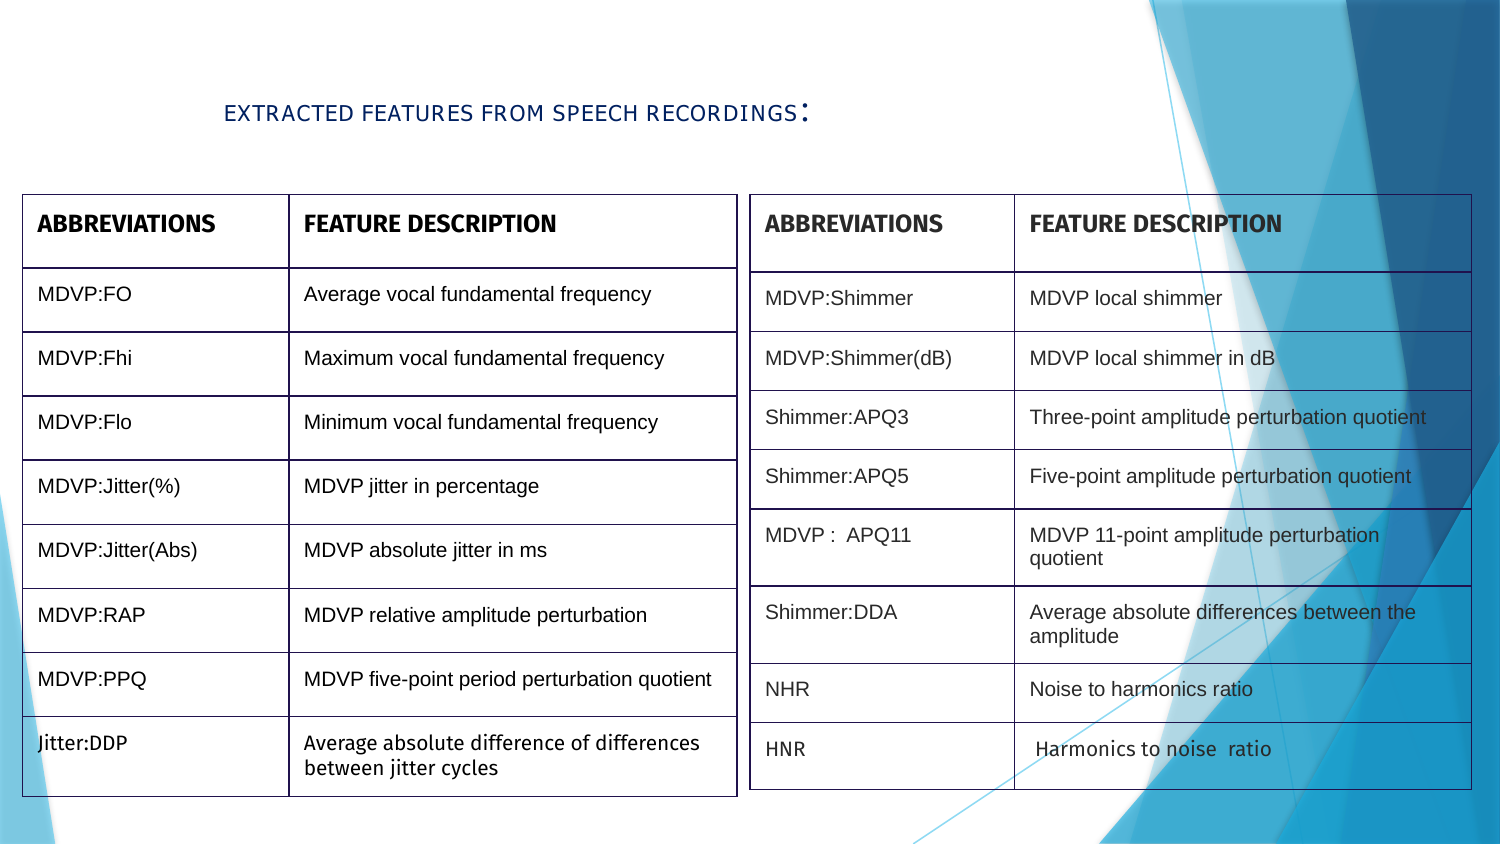

# EXTRACTED FEATURES FROM SPEECH RECORDINGS:
| ABBREVIATIONS | FEATURE DESCRIPTION |
| --- | --- |
| MDVP:FO | Average vocal fundamental frequency |
| MDVP:Fhi | Maximum vocal fundamental frequency |
| MDVP:Flo | Minimum vocal fundamental frequency |
| MDVP:Jitter(%) | MDVP jitter in percentage |
| MDVP:Jitter(Abs) | MDVP absolute jitter in ms |
| MDVP:RAP | MDVP relative amplitude perturbation |
| MDVP:PPQ | MDVP five-point period perturbation quotient |
| Jitter:DDP | Average absolute difference of differences between jitter cycles |
| ABBREVIATIONS | FEATURE DESCRIPTION |
| --- | --- |
| MDVP:Shimmer | MDVP local shimmer |
| MDVP:Shimmer(dB) | MDVP local shimmer in dB |
| Shimmer:APQ3 | Three-point amplitude perturbation quotient |
| Shimmer:APQ5 | Five-point amplitude perturbation quotient |
| MDVP : APQ11 | MDVP 11-point amplitude perturbation quotient |
| Shimmer:DDA | Average absolute differences between the amplitude |
| NHR | Noise to harmonics ratio |
| HNR | Harmonics to noise ratio |